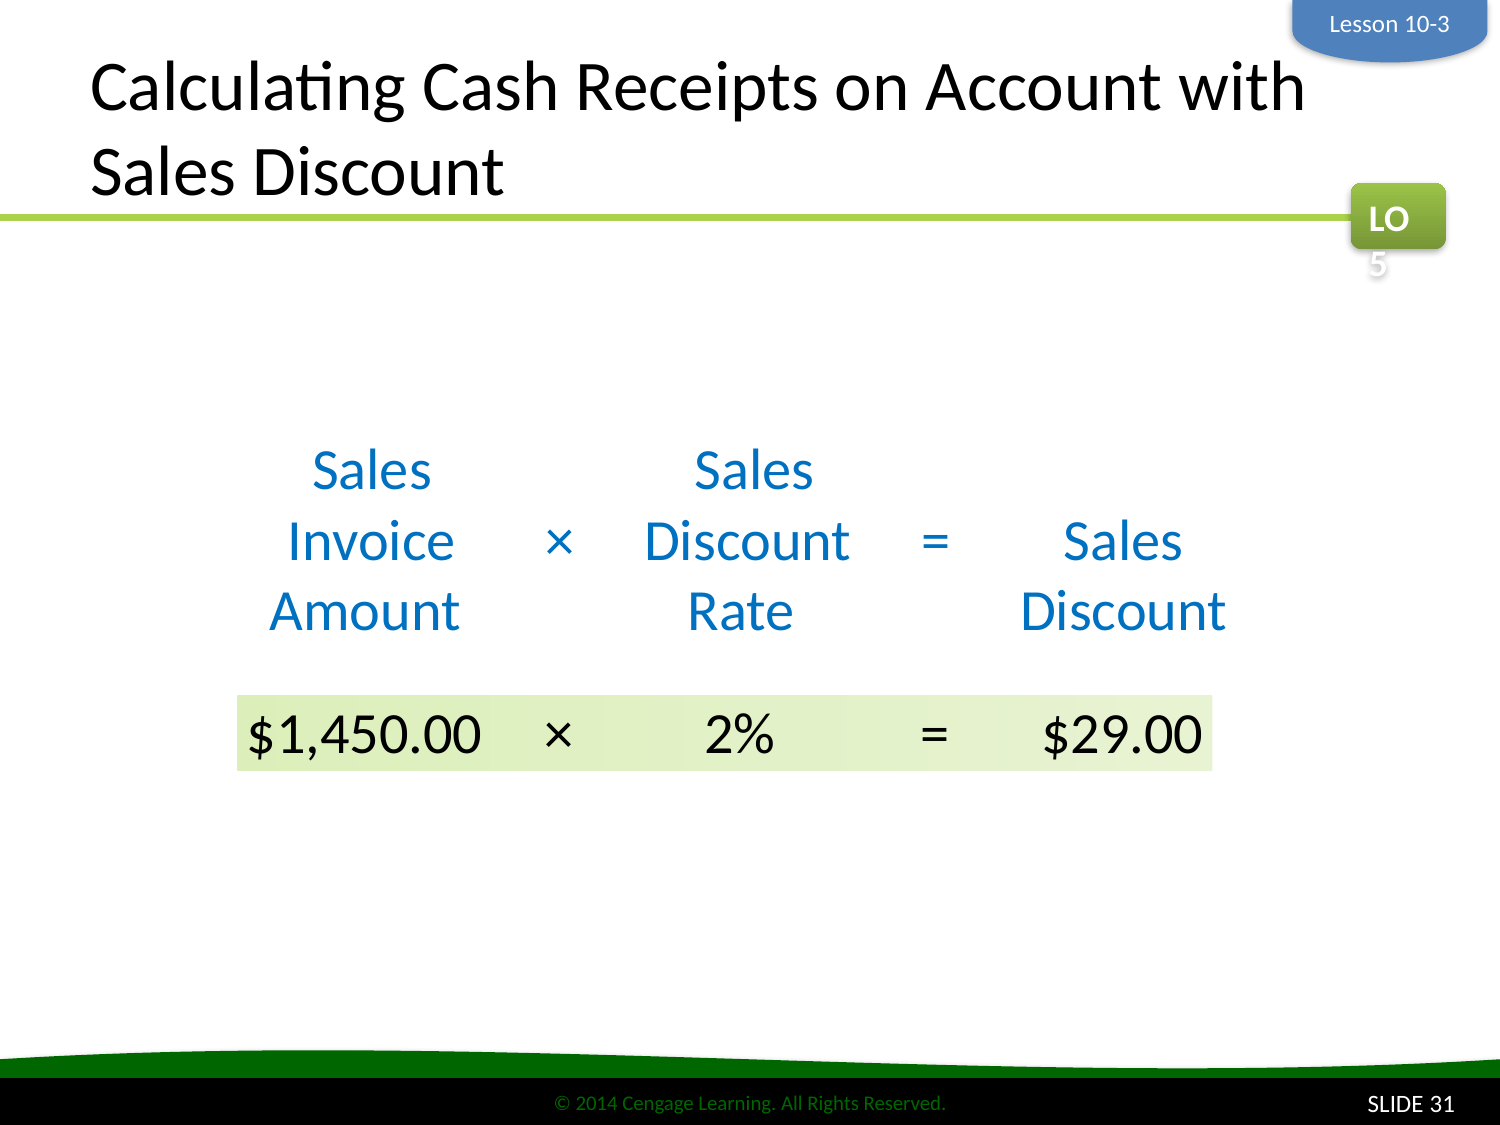

Lesson 10-3

# Calculating Cash Receipts on Account with Sales Discount
LO5
Sales
Invoice
Amount
 Sales
Discount
Rate
Sales
Discount
×
 =
$1,450.00
×
2%
 =
$29.00

SLIDE 31